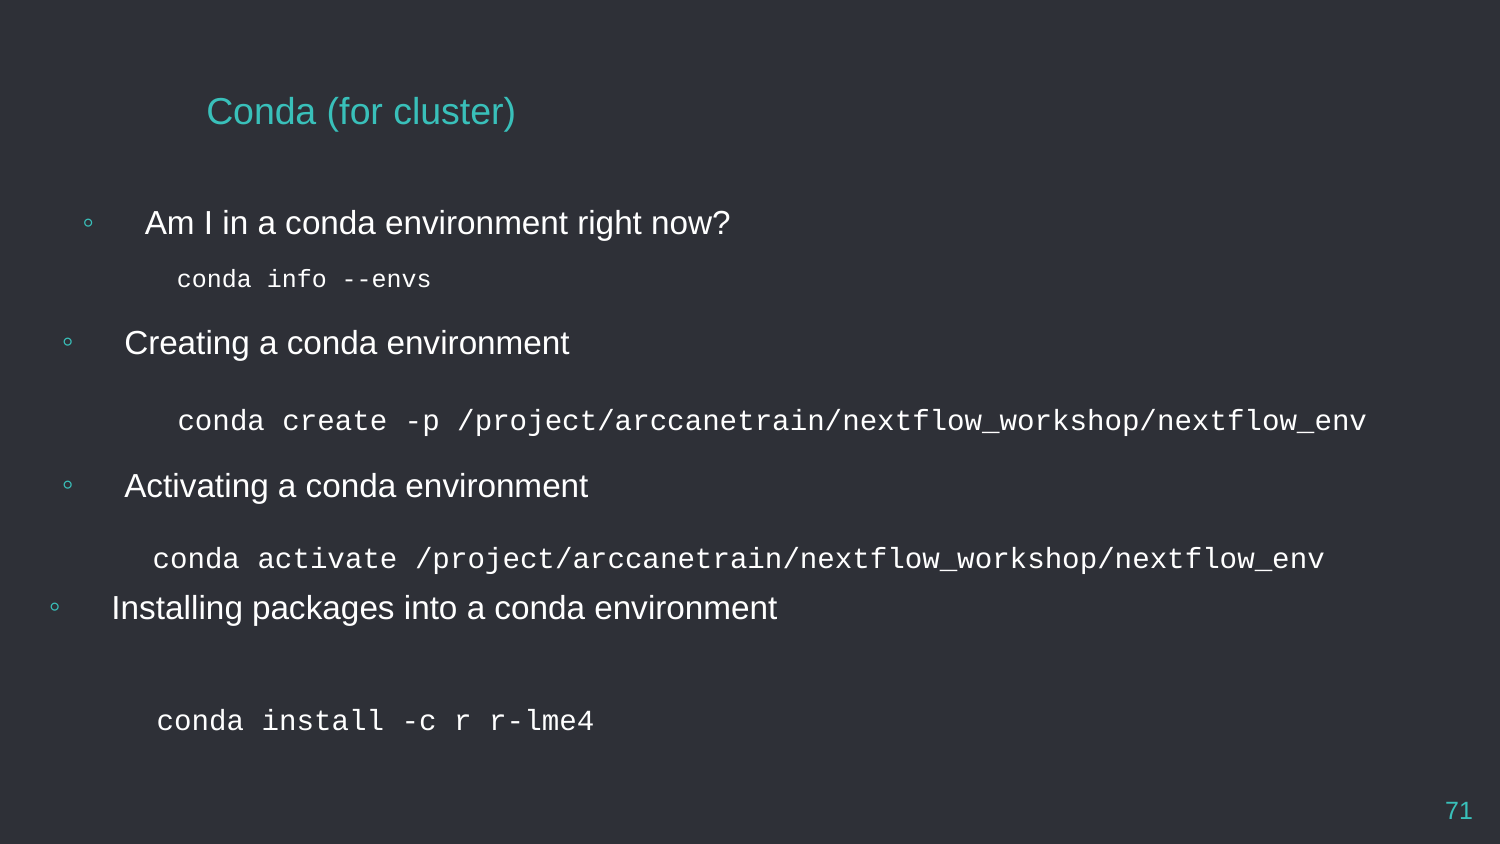

# Conda (for cluster)
Am I in a conda environment right now?

conda info --envs
Creating a conda environment

conda create -p /project/arccanetrain/nextflow_workshop/nextflow_env

Activating a conda environment

conda activate /project/arccanetrain/nextflow_workshop/nextflow_env

Installing packages into a conda environment

conda install -c r r-lme4

71